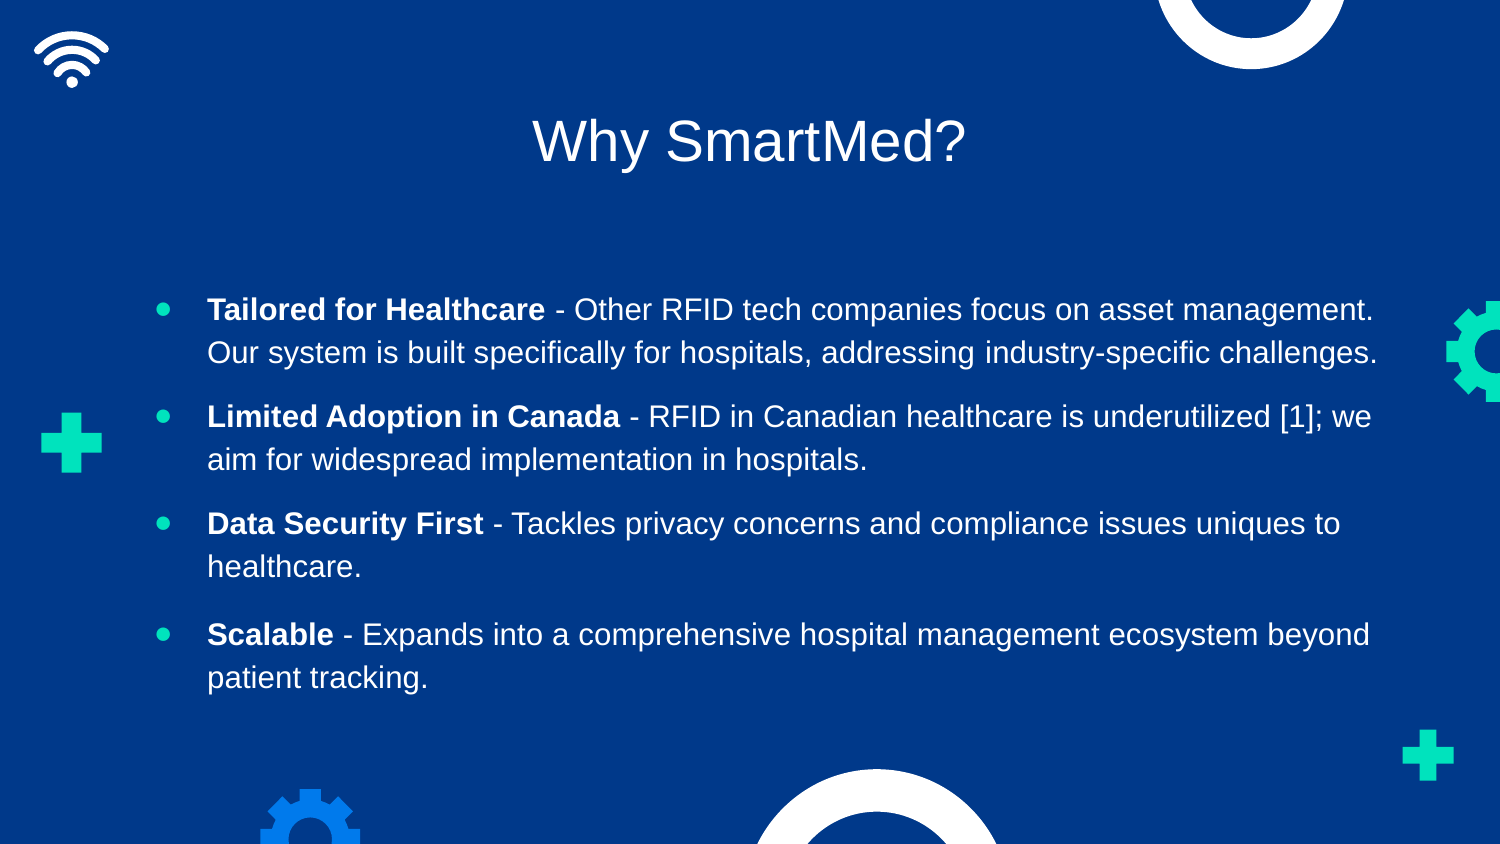

# Why SmartMed?

Tailored for Healthcare - Other RFID tech companies focus on asset management. Our system is built specifically for hospitals, addressing industry-specific challenges.
Limited Adoption in Canada - RFID in Canadian healthcare is underutilized [1]; we aim for widespread implementation in hospitals.
Data Security First - Tackles privacy concerns and compliance issues uniques to healthcare.
Scalable - Expands into a comprehensive hospital management ecosystem beyond patient tracking.